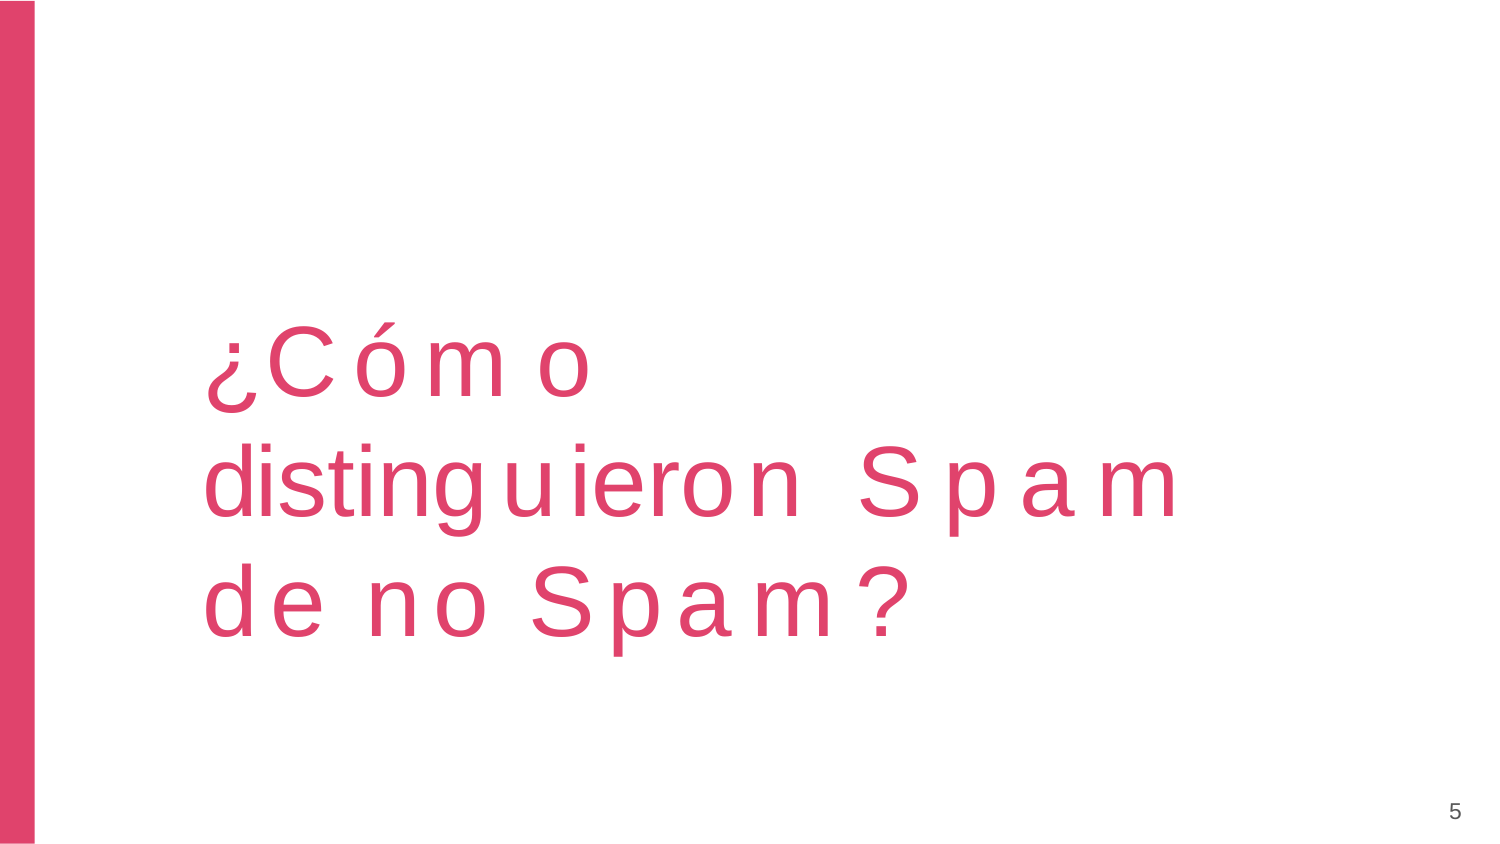

¿Cómo distinguieron Spam de no Spam?
5